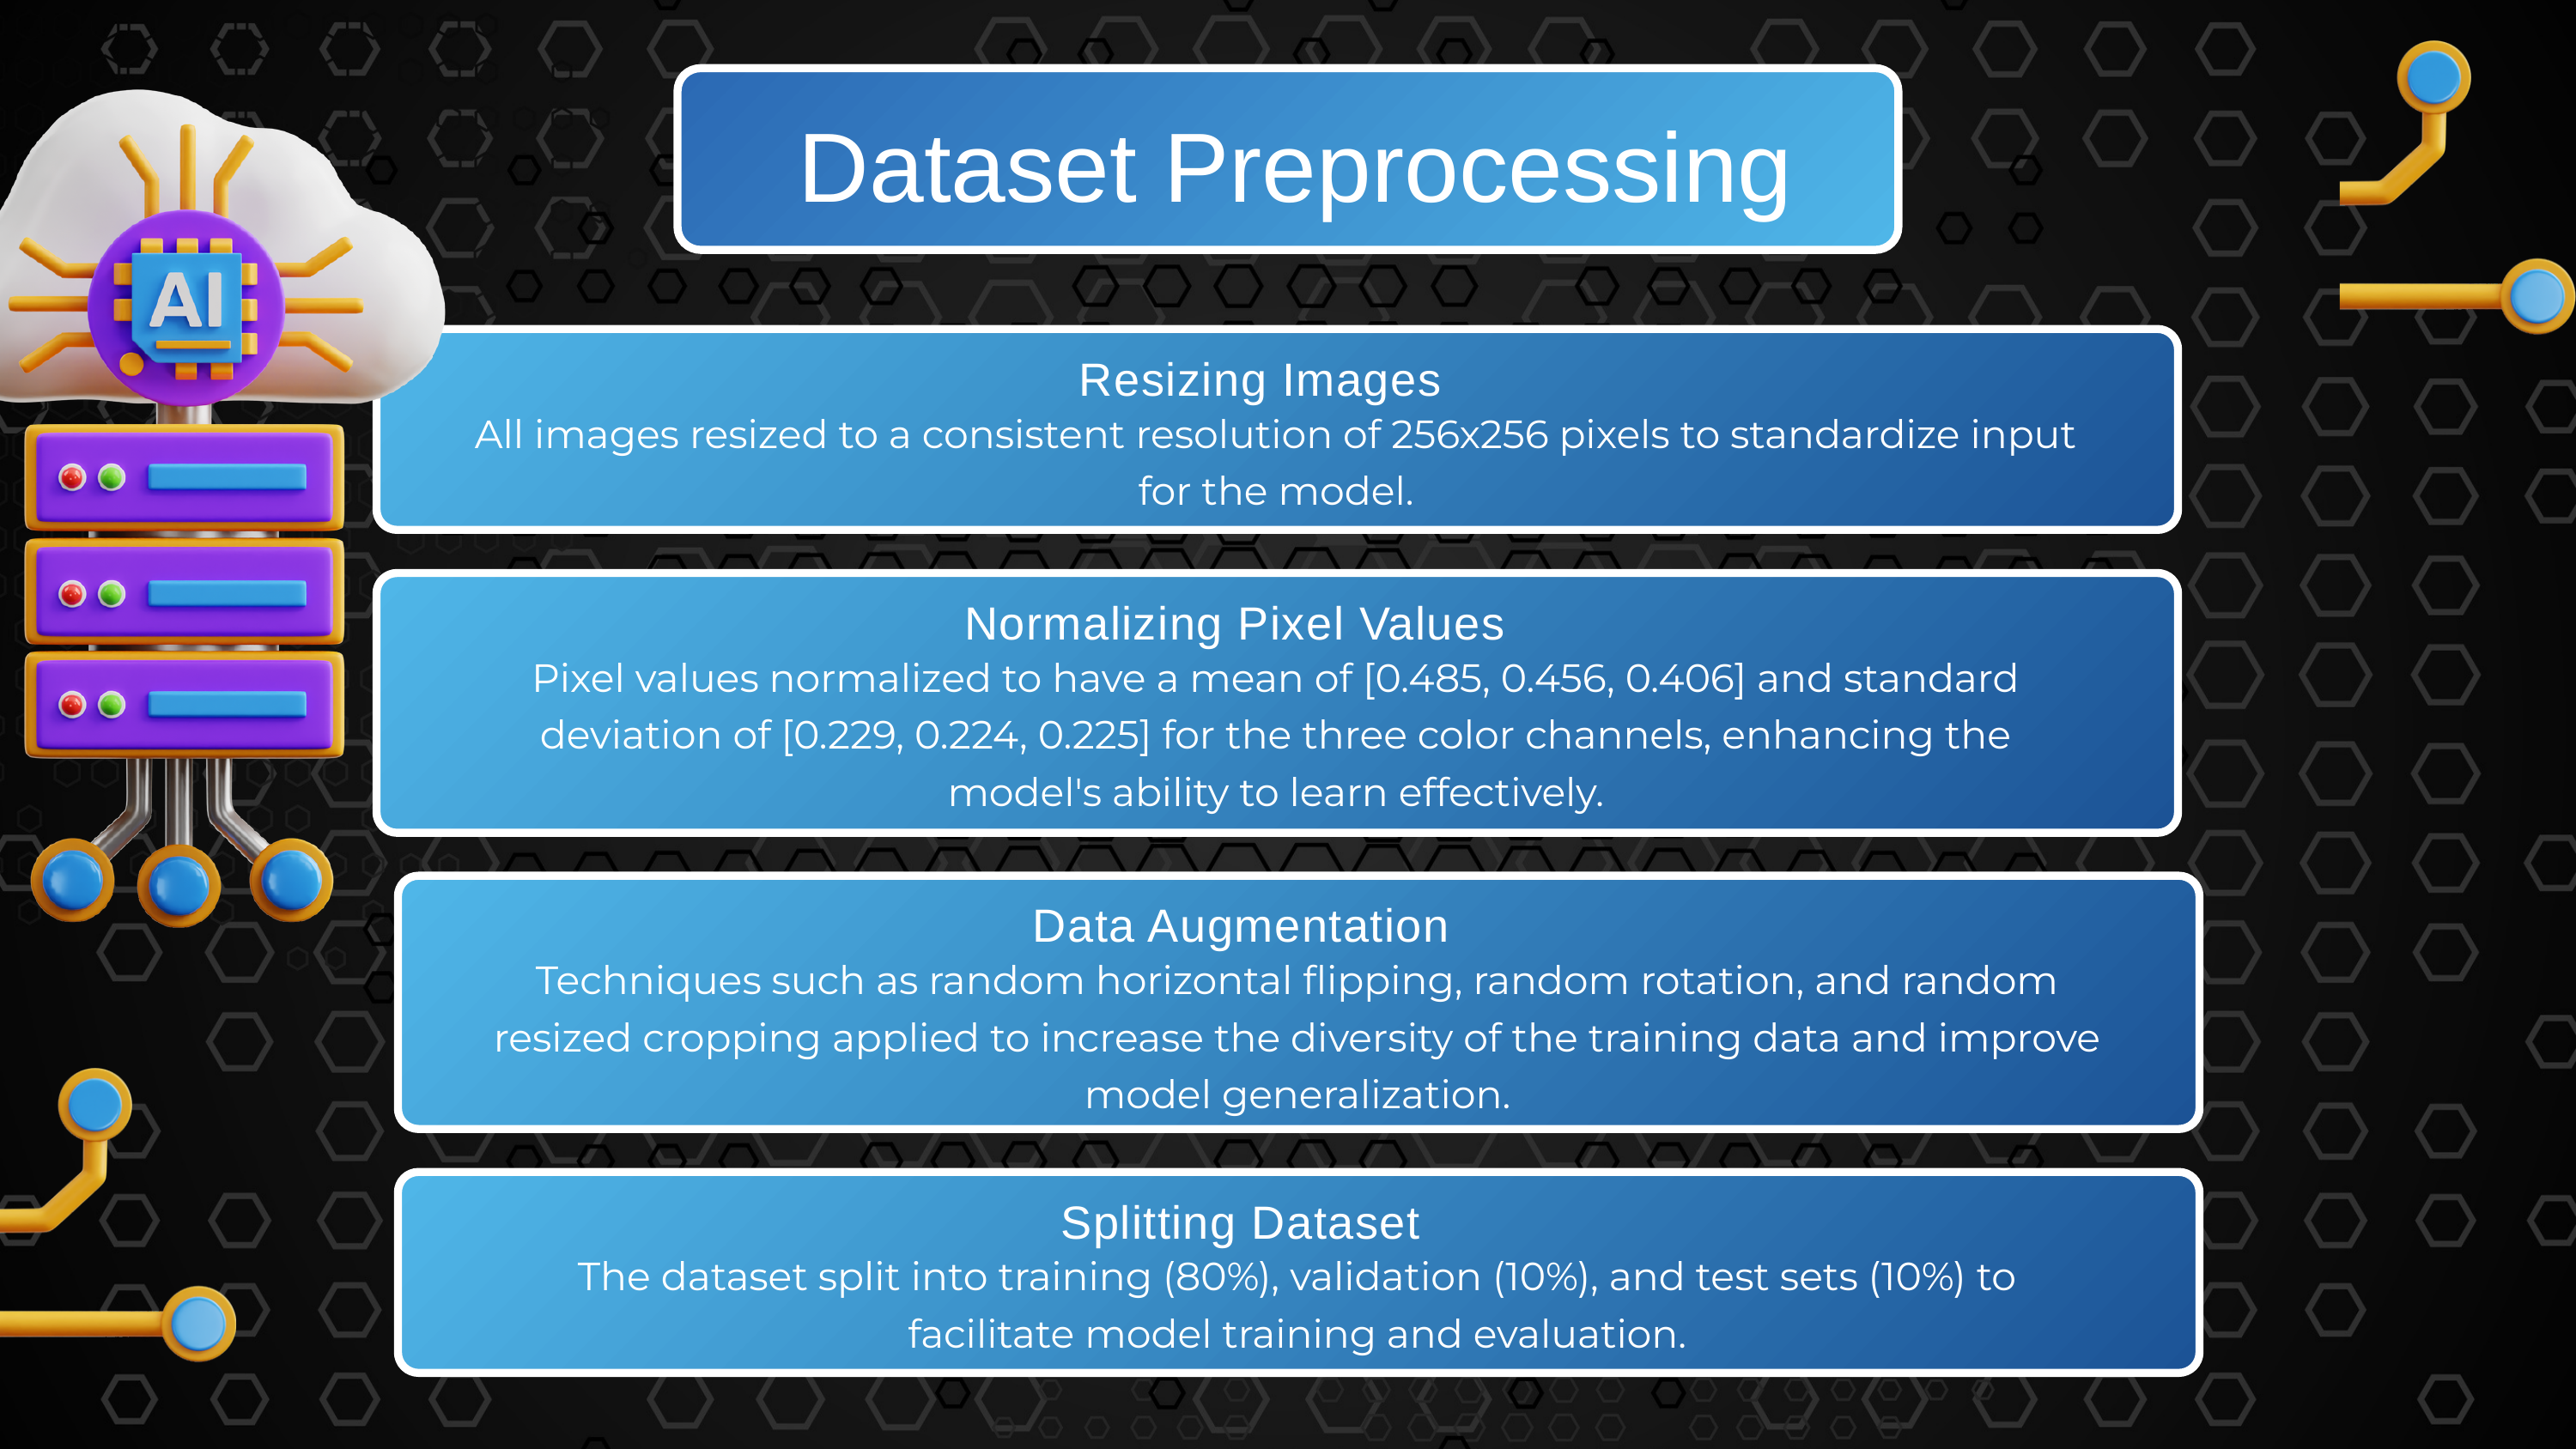

Dataset Preprocessing

Resizing Images
All images resized to a consistent resolution of 256x256 pixels to standardize input for the model.

Normalizing Pixel Values
Pixel values normalized to have a mean of [0.485, 0.456, 0.406] and standard deviation of [0.229, 0.224, 0.225] for the three color channels, enhancing the model's ability to learn effectively.

Data Augmentation
Techniques such as random horizontal flipping, random rotation, and random resized cropping applied to increase the diversity of the training data and improve model generalization.

Splitting Dataset
The dataset split into training (80%), validation (10%), and test sets (10%) to facilitate model training and evaluation.